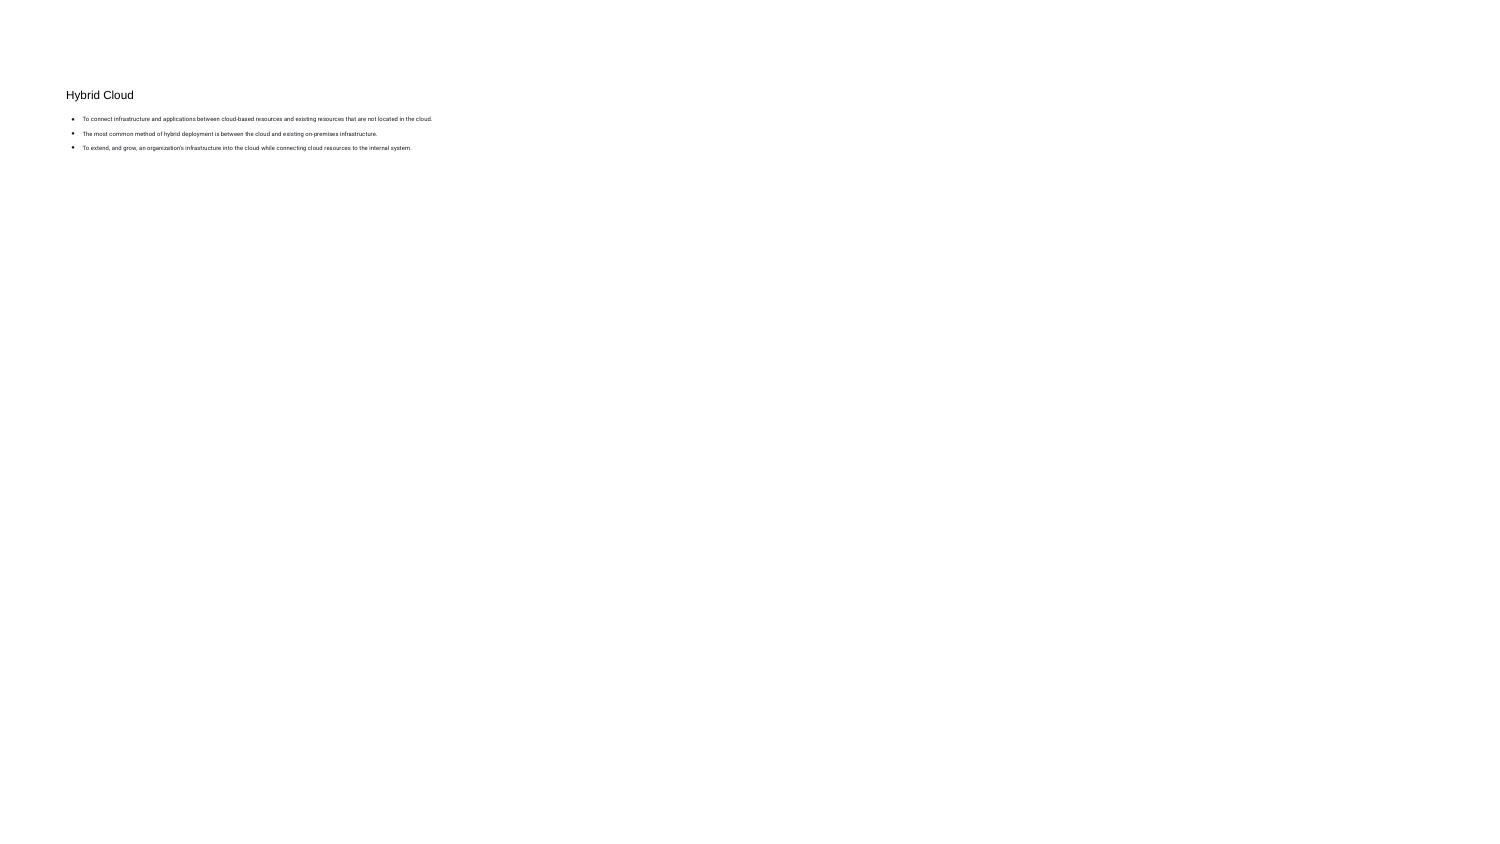

# Hybrid Cloud

To connect infrastructure and applications between cloud-based resources and existing resources that are not located in the cloud.

The most common method of hybrid deployment is between the cloud and existing on-premises infrastructure.

To extend, and grow, an organization's infrastructure into the cloud while connecting cloud resources to the internal system.